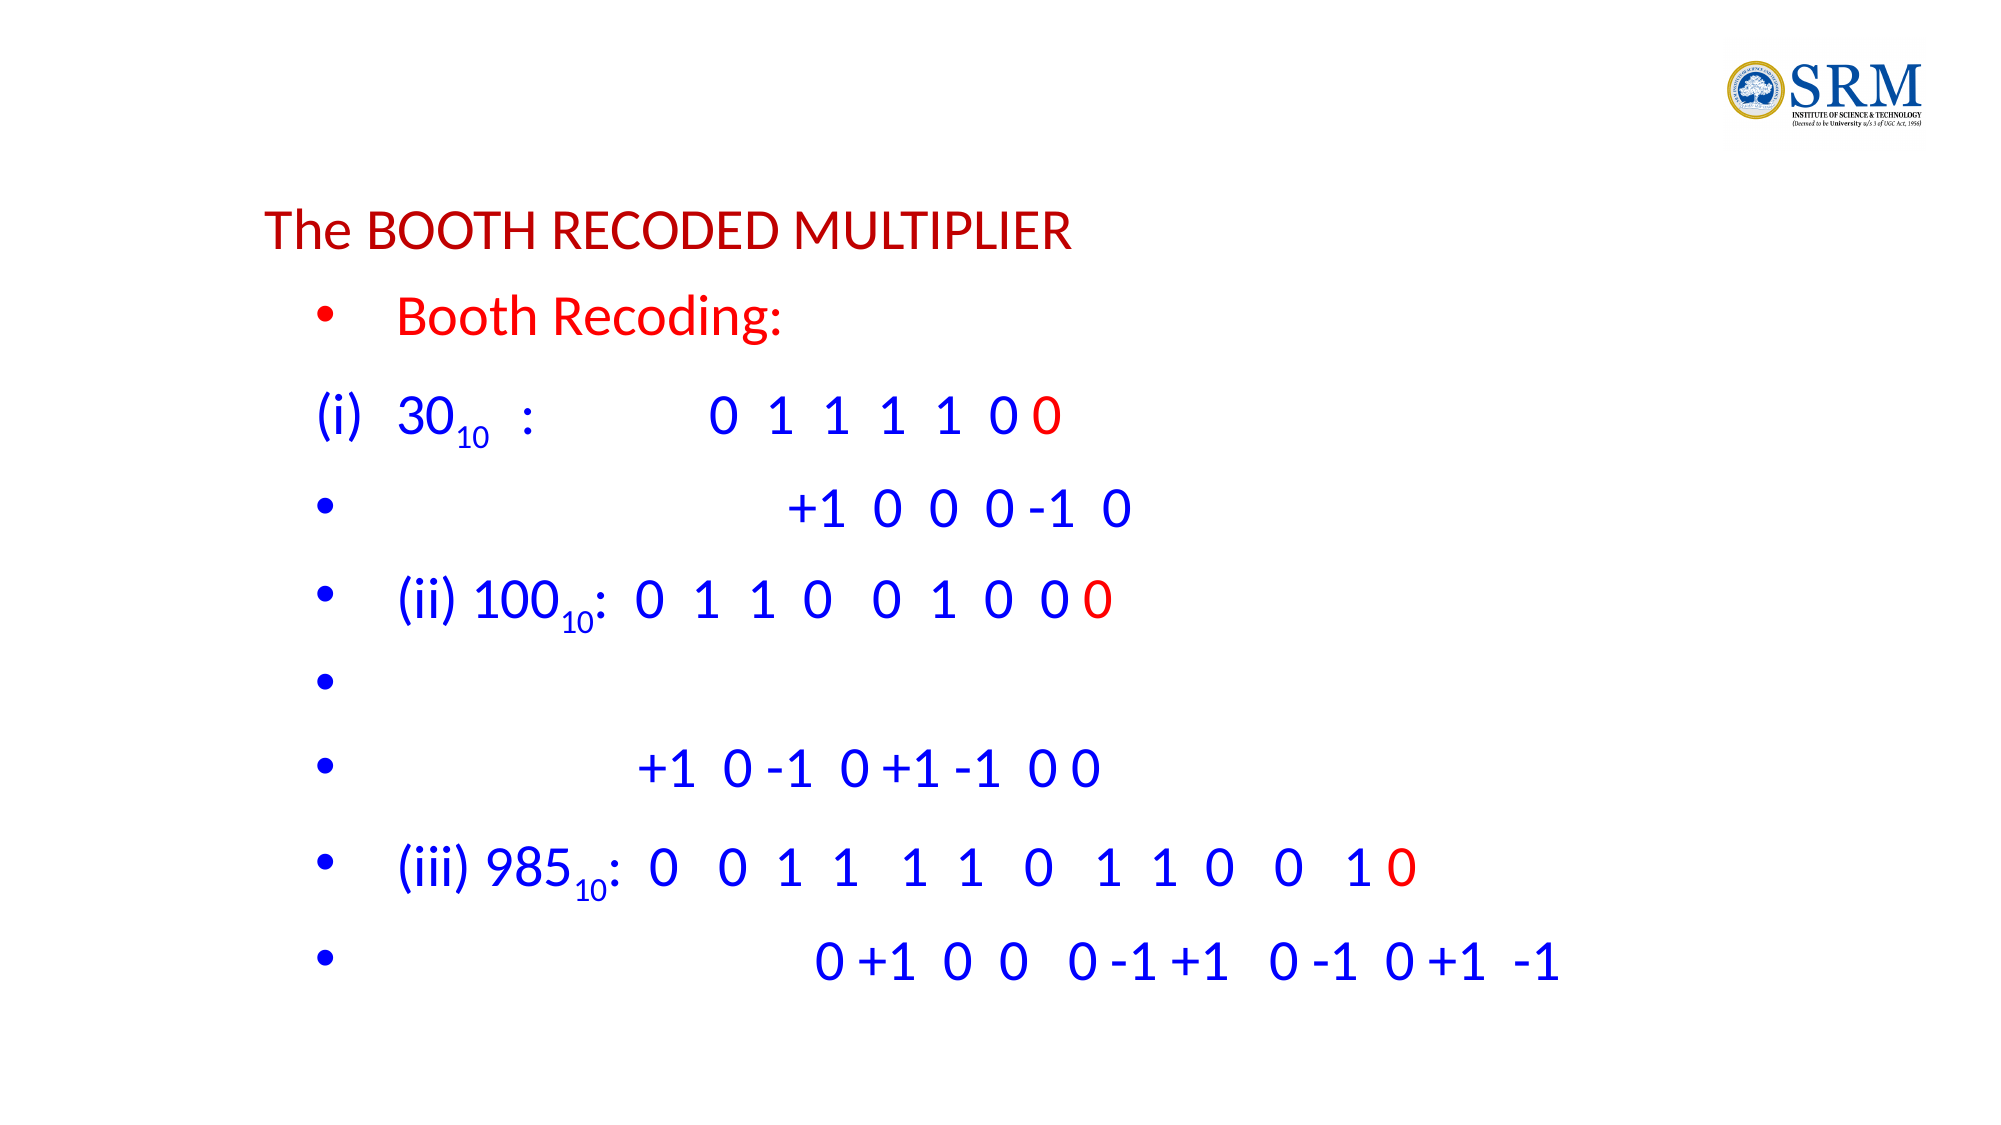

# The BOOTH RECODED MULTIPLIER
Booth Recoding:
3010    : 	 0  1  1  1  1  0 0
		       +1  0  0  0 -1  0
(ii) 10010:  0  1  1  0   0  1  0  0 0

	       +1  0 -1  0 +1 -1  0 0
(iii) 98510:  0   0  1  1   1  1   0   1  1  0   0   1 0
		         0 +1  0  0   0 -1 +1   0 -1  0 +1  -1